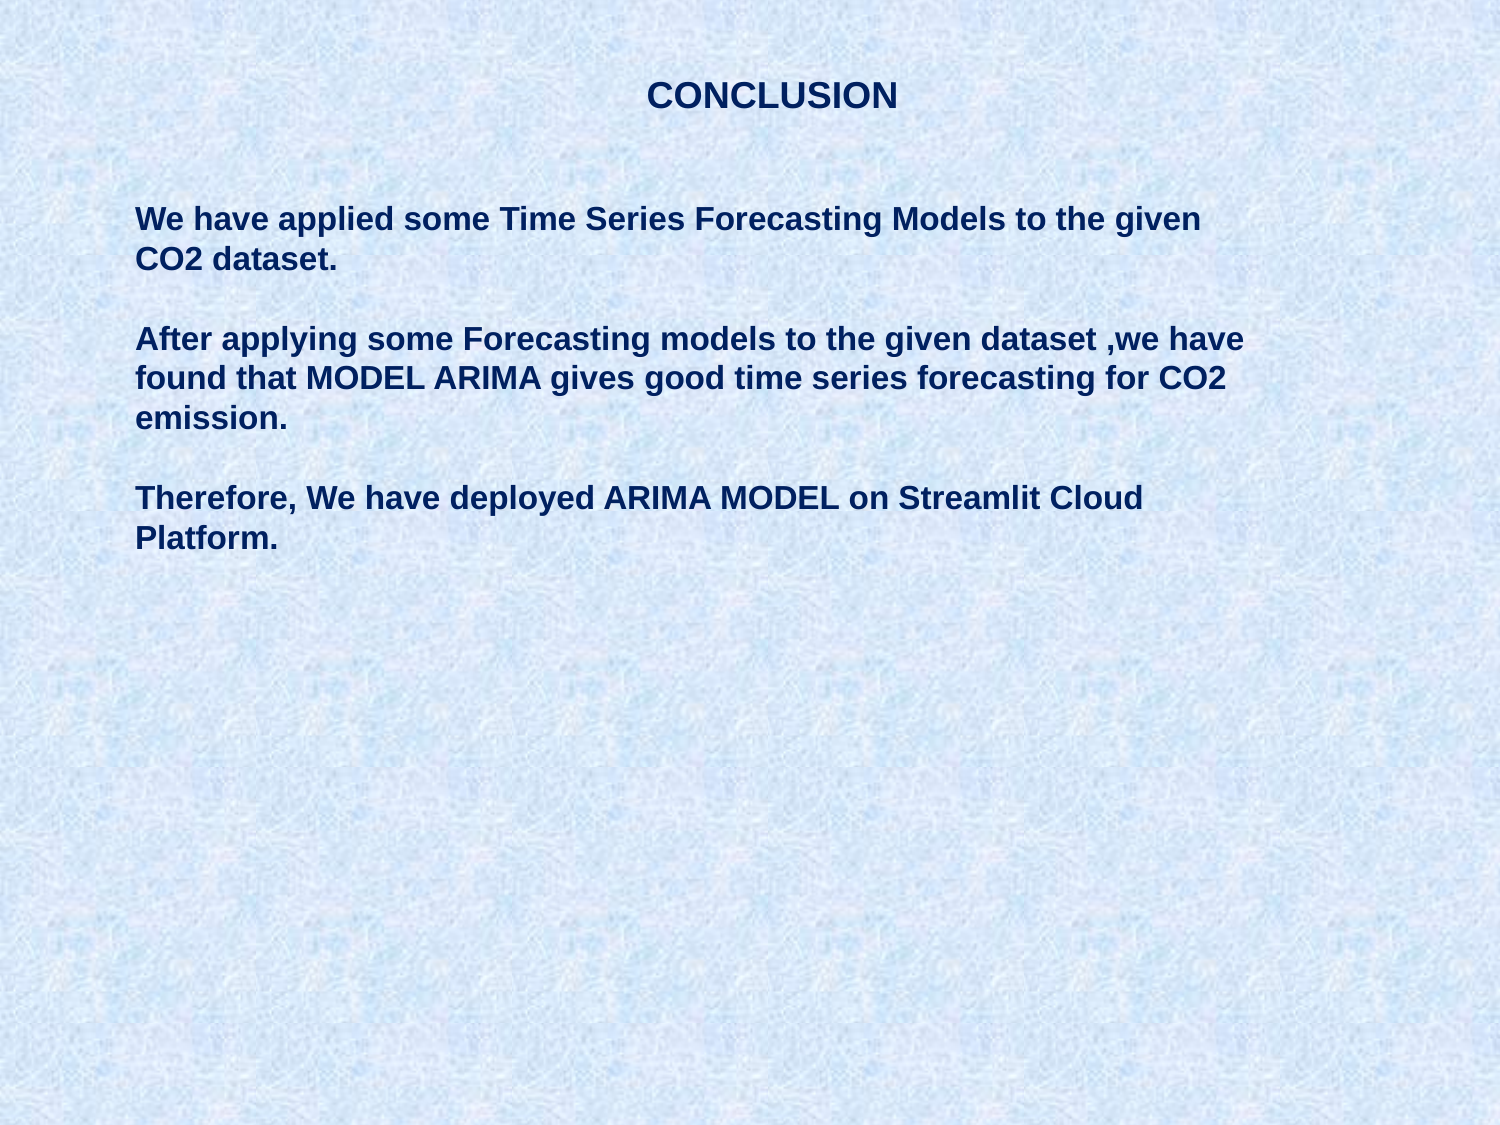

CONCLUSION
We have applied some Time Series Forecasting Models to the given CO2 dataset.

After applying some Forecasting models to the given dataset ,we have found that MODEL ARIMA gives good time series forecasting for CO2 emission.

Therefore, We have deployed ARIMA MODEL on Streamlit Cloud Platform.